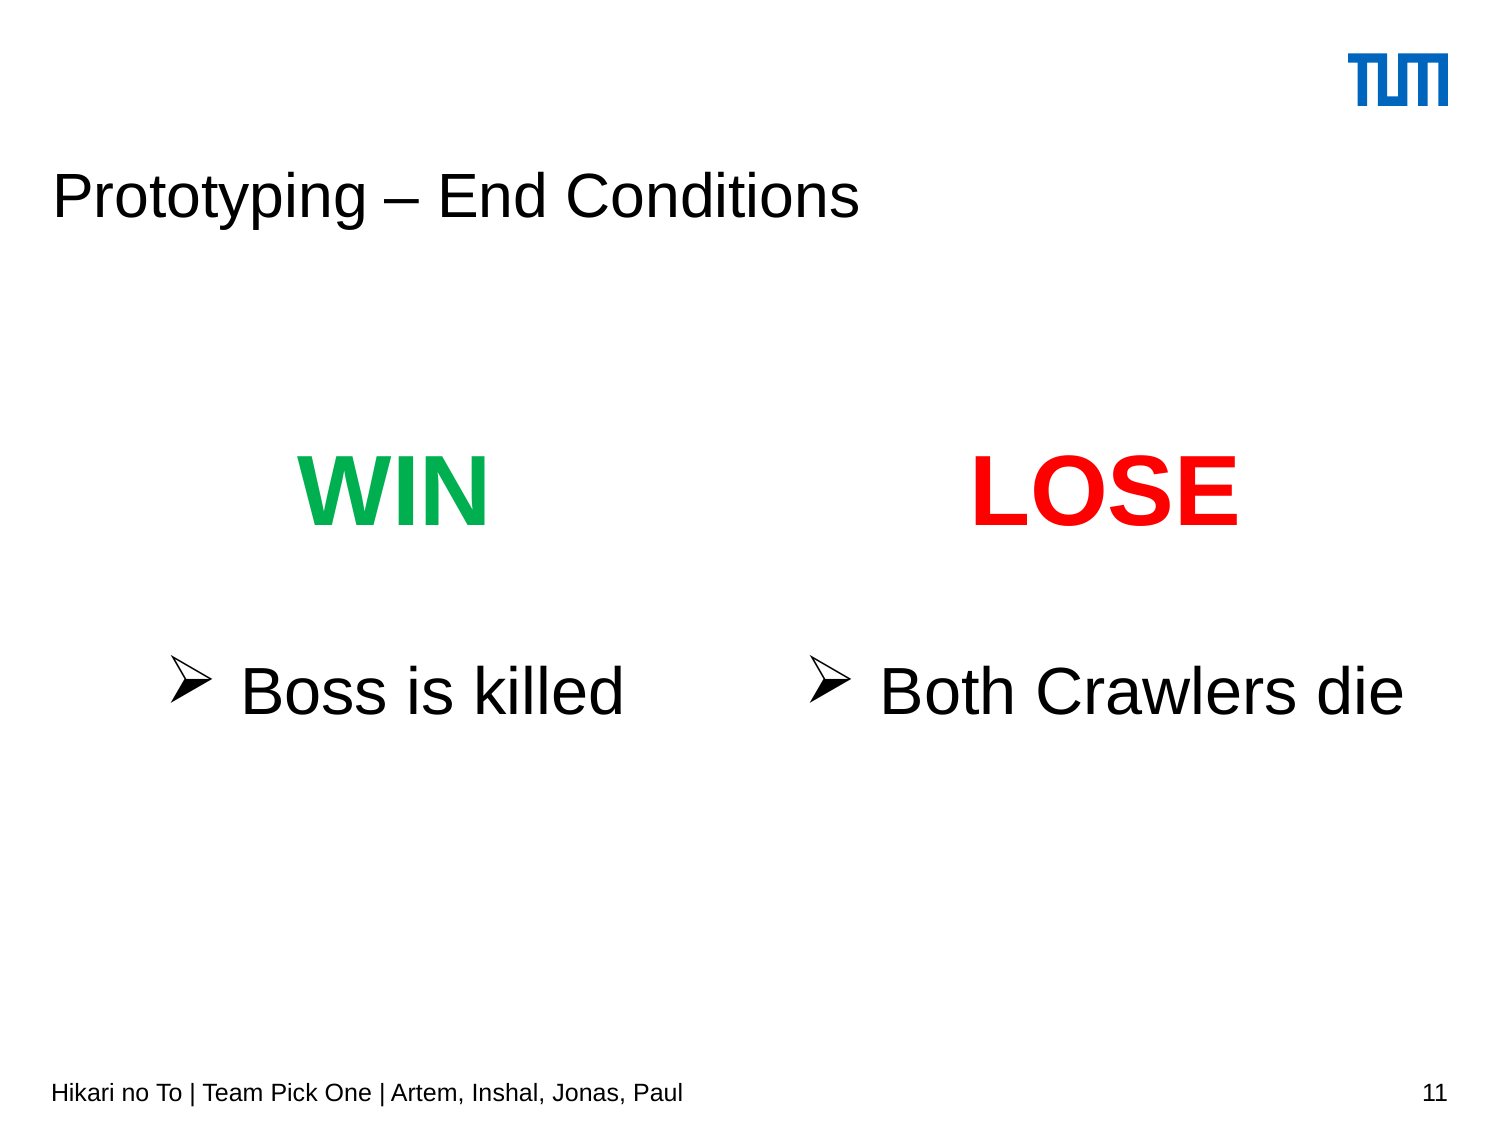

# Prototyping – End Conditions

WIN

Boss is killed

LOSE

Both Crawlers die
Hikari no To | Team Pick One | Artem, Inshal, Jonas, Paul
11